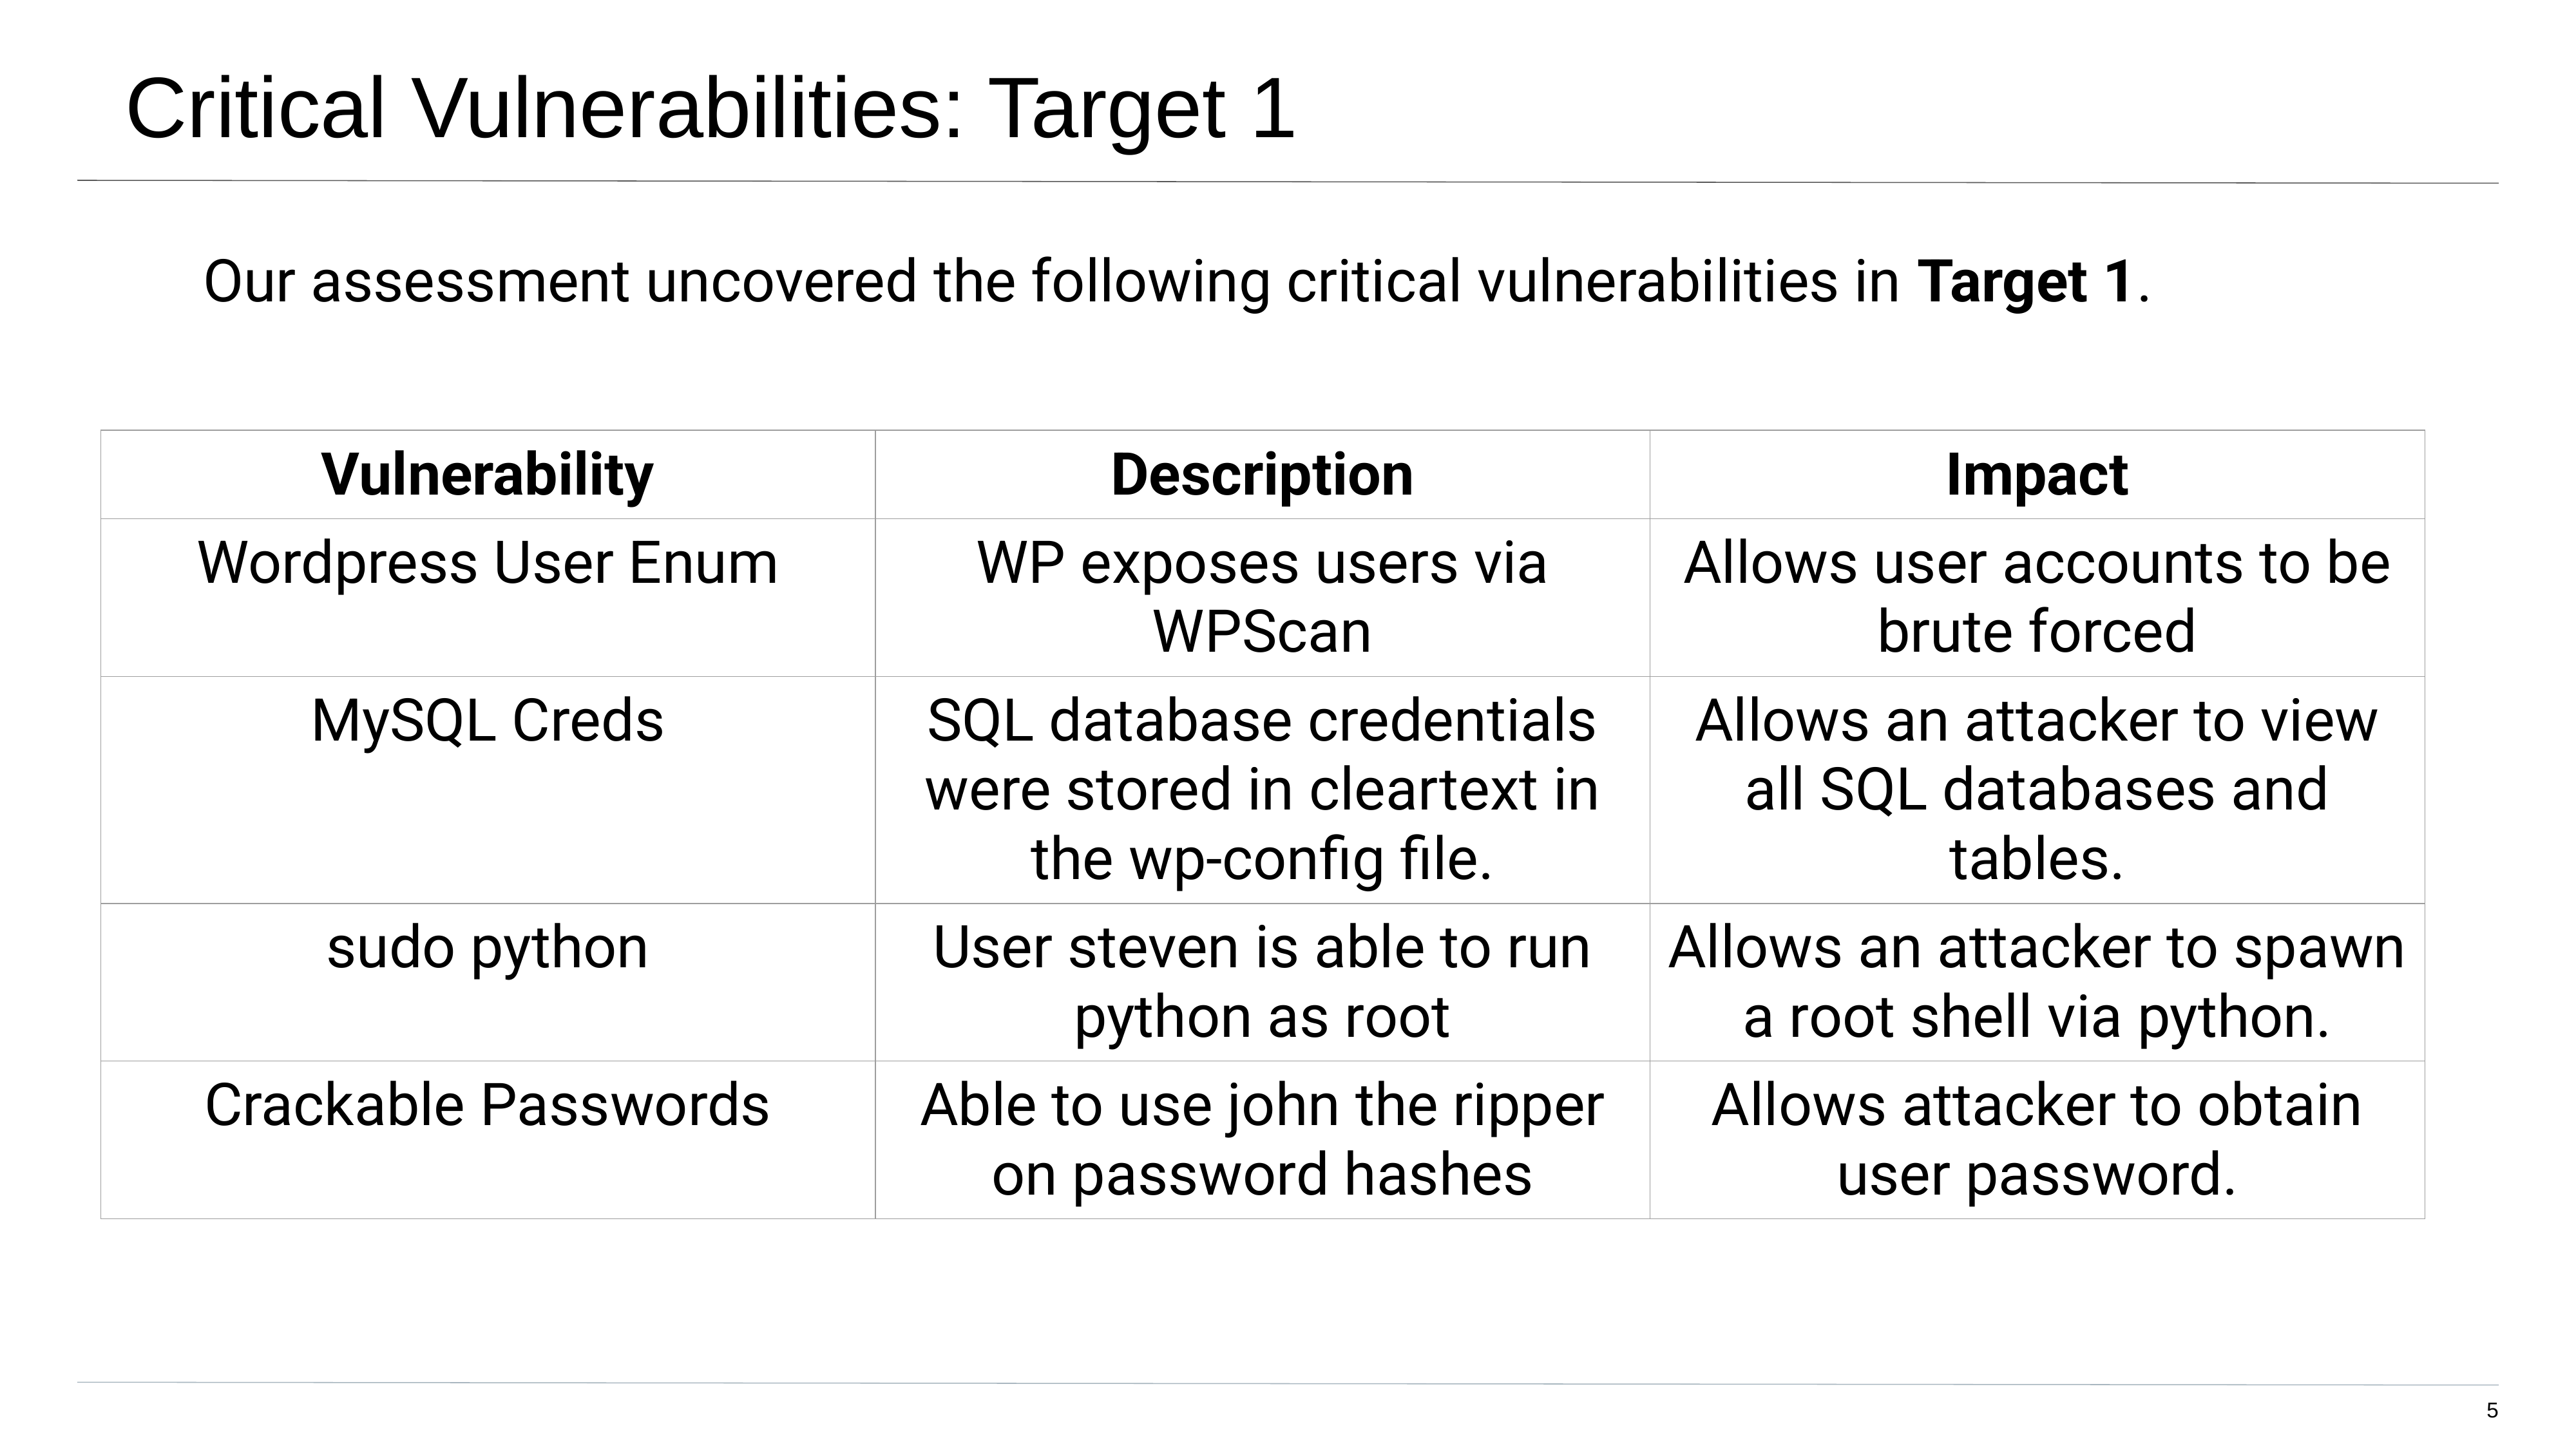

# Critical Vulnerabilities: Target 1
Our assessment uncovered the following critical vulnerabilities in Target 1.

| Vulnerability | Description | Impact |
| --- | --- | --- |
| Wordpress User Enum | WP exposes users via WPScan | Allows user accounts to be brute forced |
| MySQL Creds | SQL database credentials were stored in cleartext in the wp-config file. | Allows an attacker to view all SQL databases and tables. |
| sudo python | User steven is able to run python as root | Allows an attacker to spawn a root shell via python. |
| Crackable Passwords | Able to use john the ripper on password hashes | Allows attacker to obtain user password. |
5